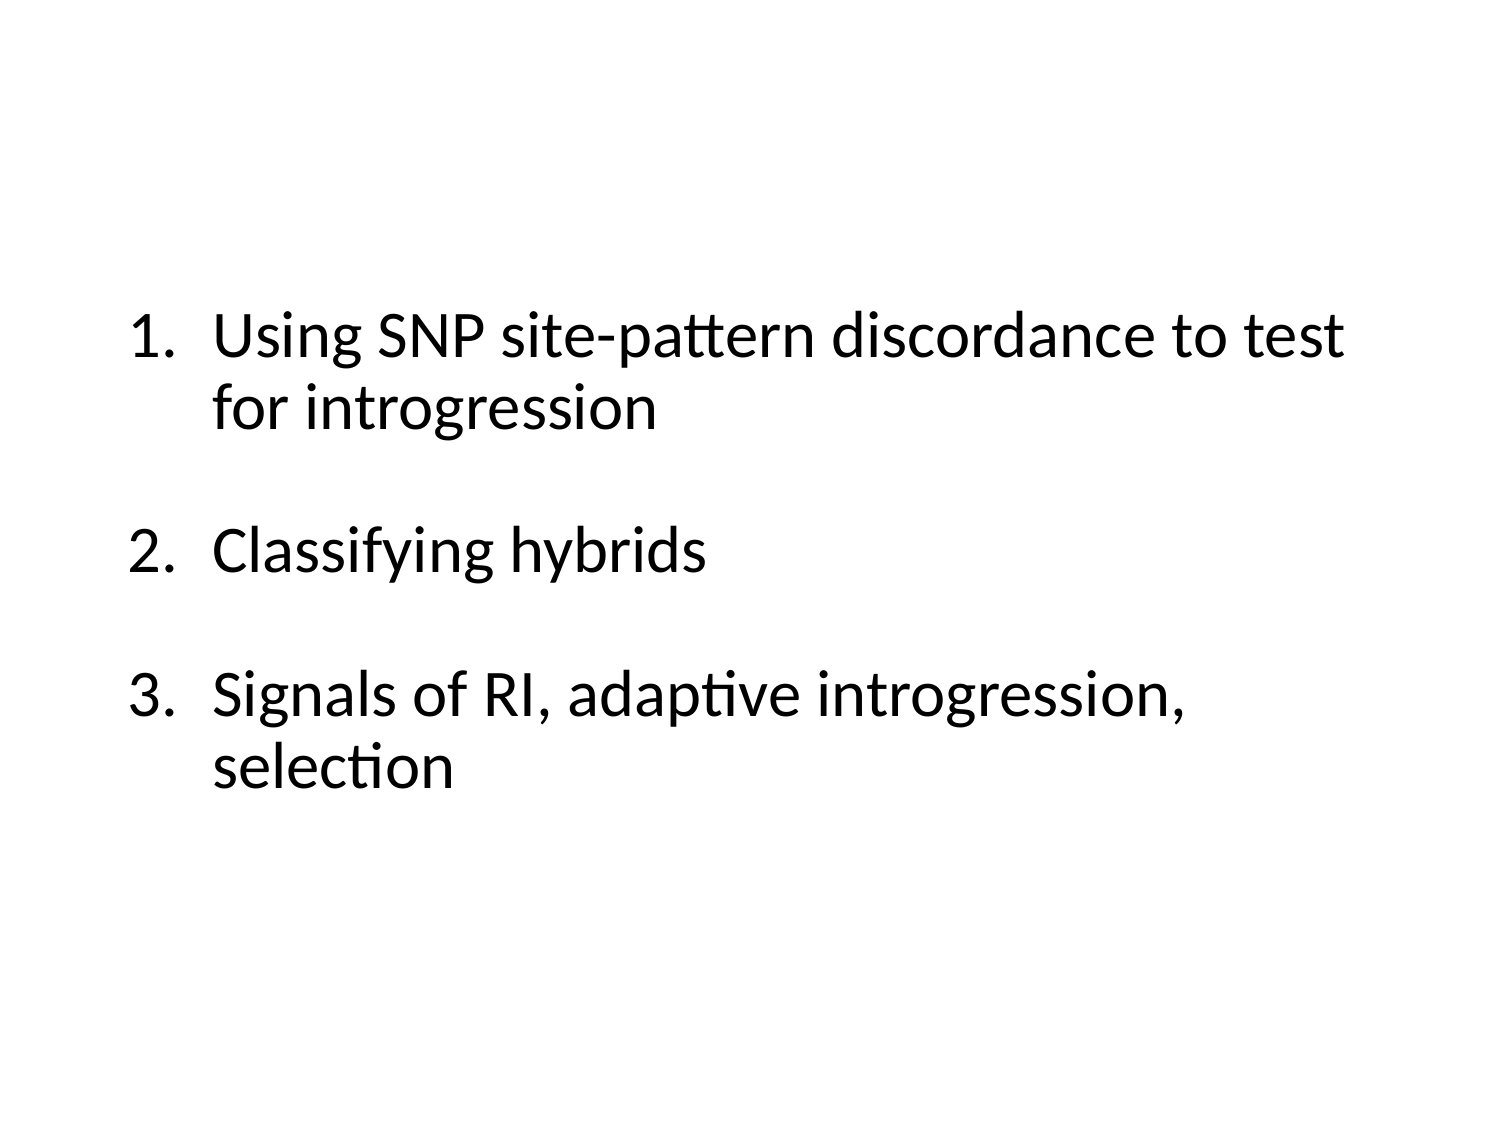

Using SNP site-pattern discordance to test for introgression

Classifying hybrids

Signals of RI, adaptive introgression, selection